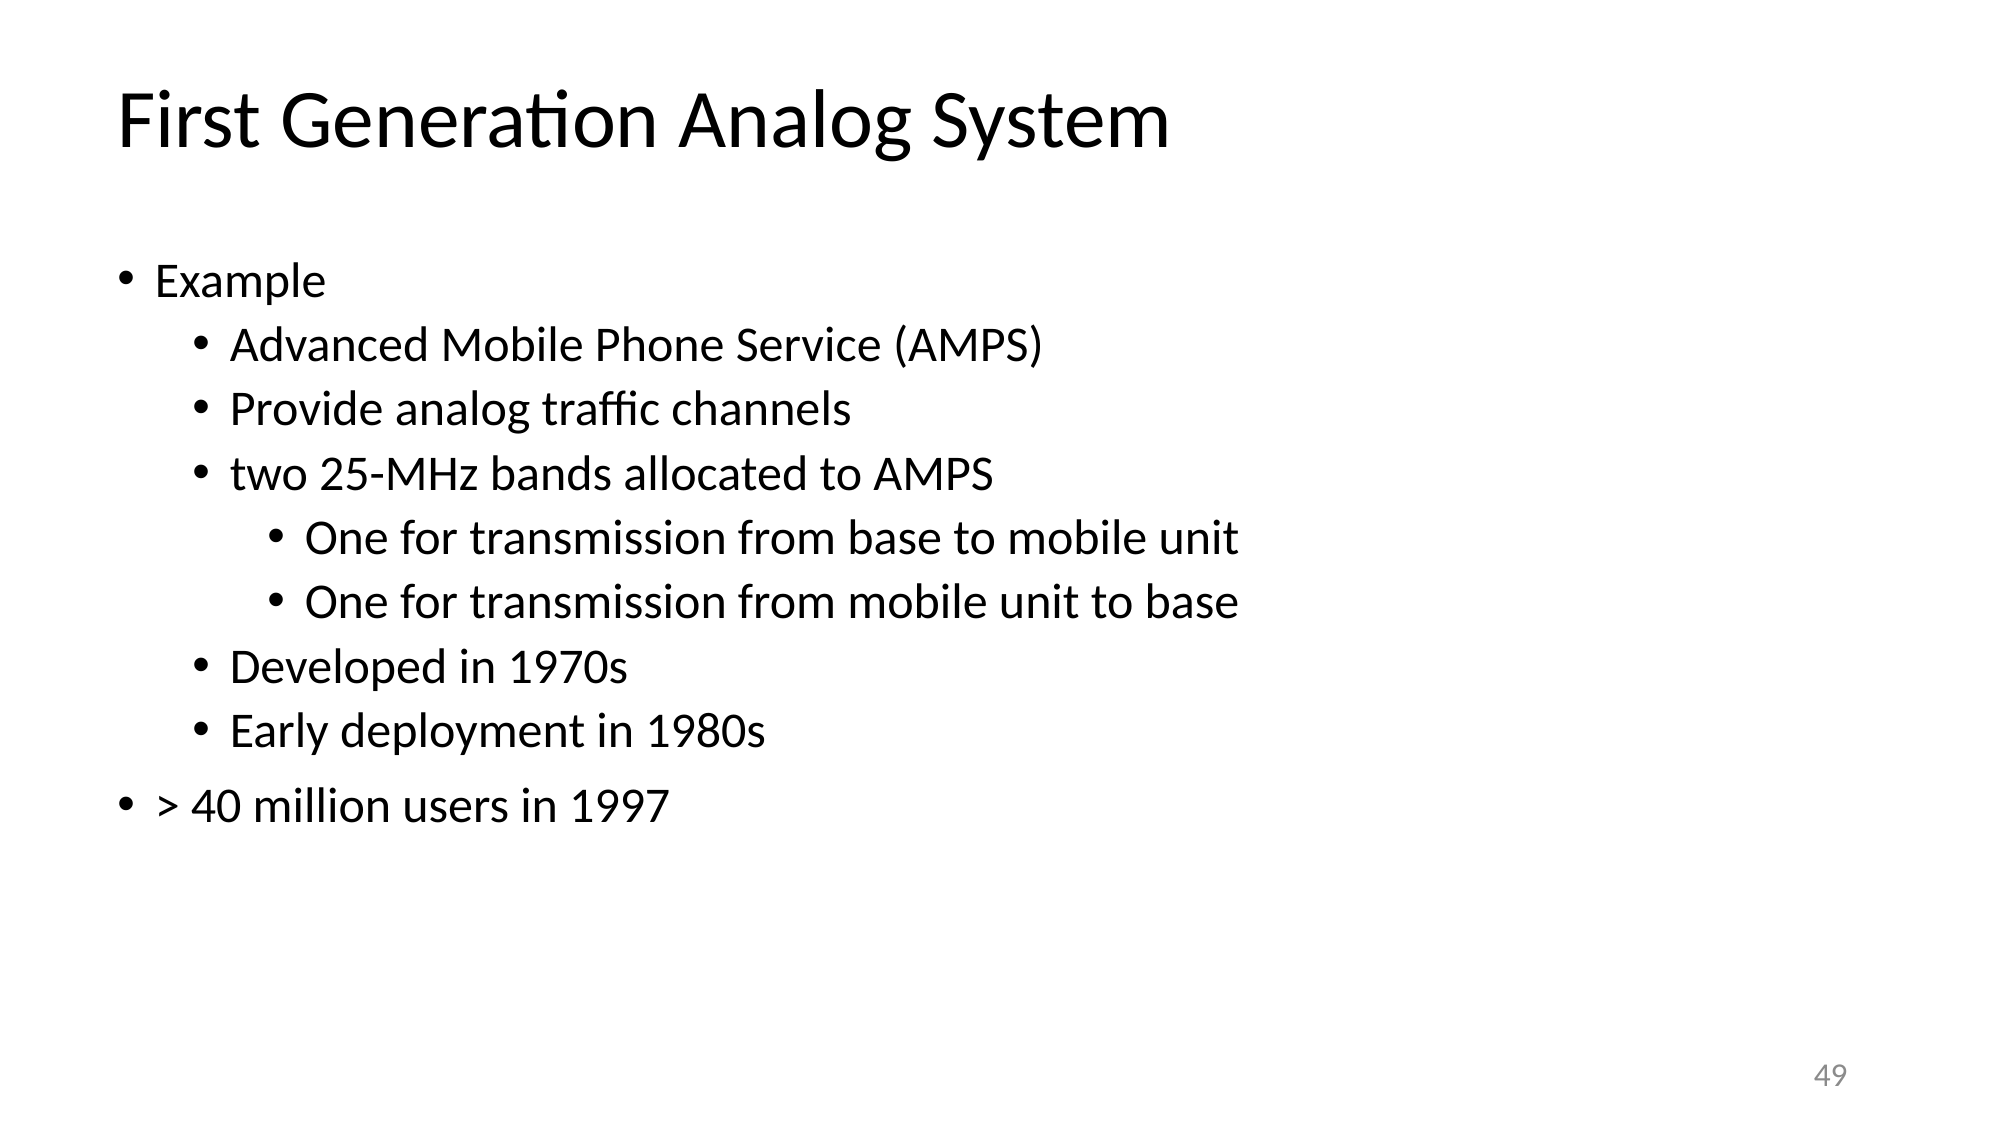

# First Generation Analog System

Example
Advanced Mobile Phone Service (AMPS)‏
Provide analog traffic channels
two 25-MHz bands allocated to AMPS
One for transmission from base to mobile unit
One for transmission from mobile unit to base
Developed in 1970s
Early deployment in 1980s
> 40 million users in 1997

49